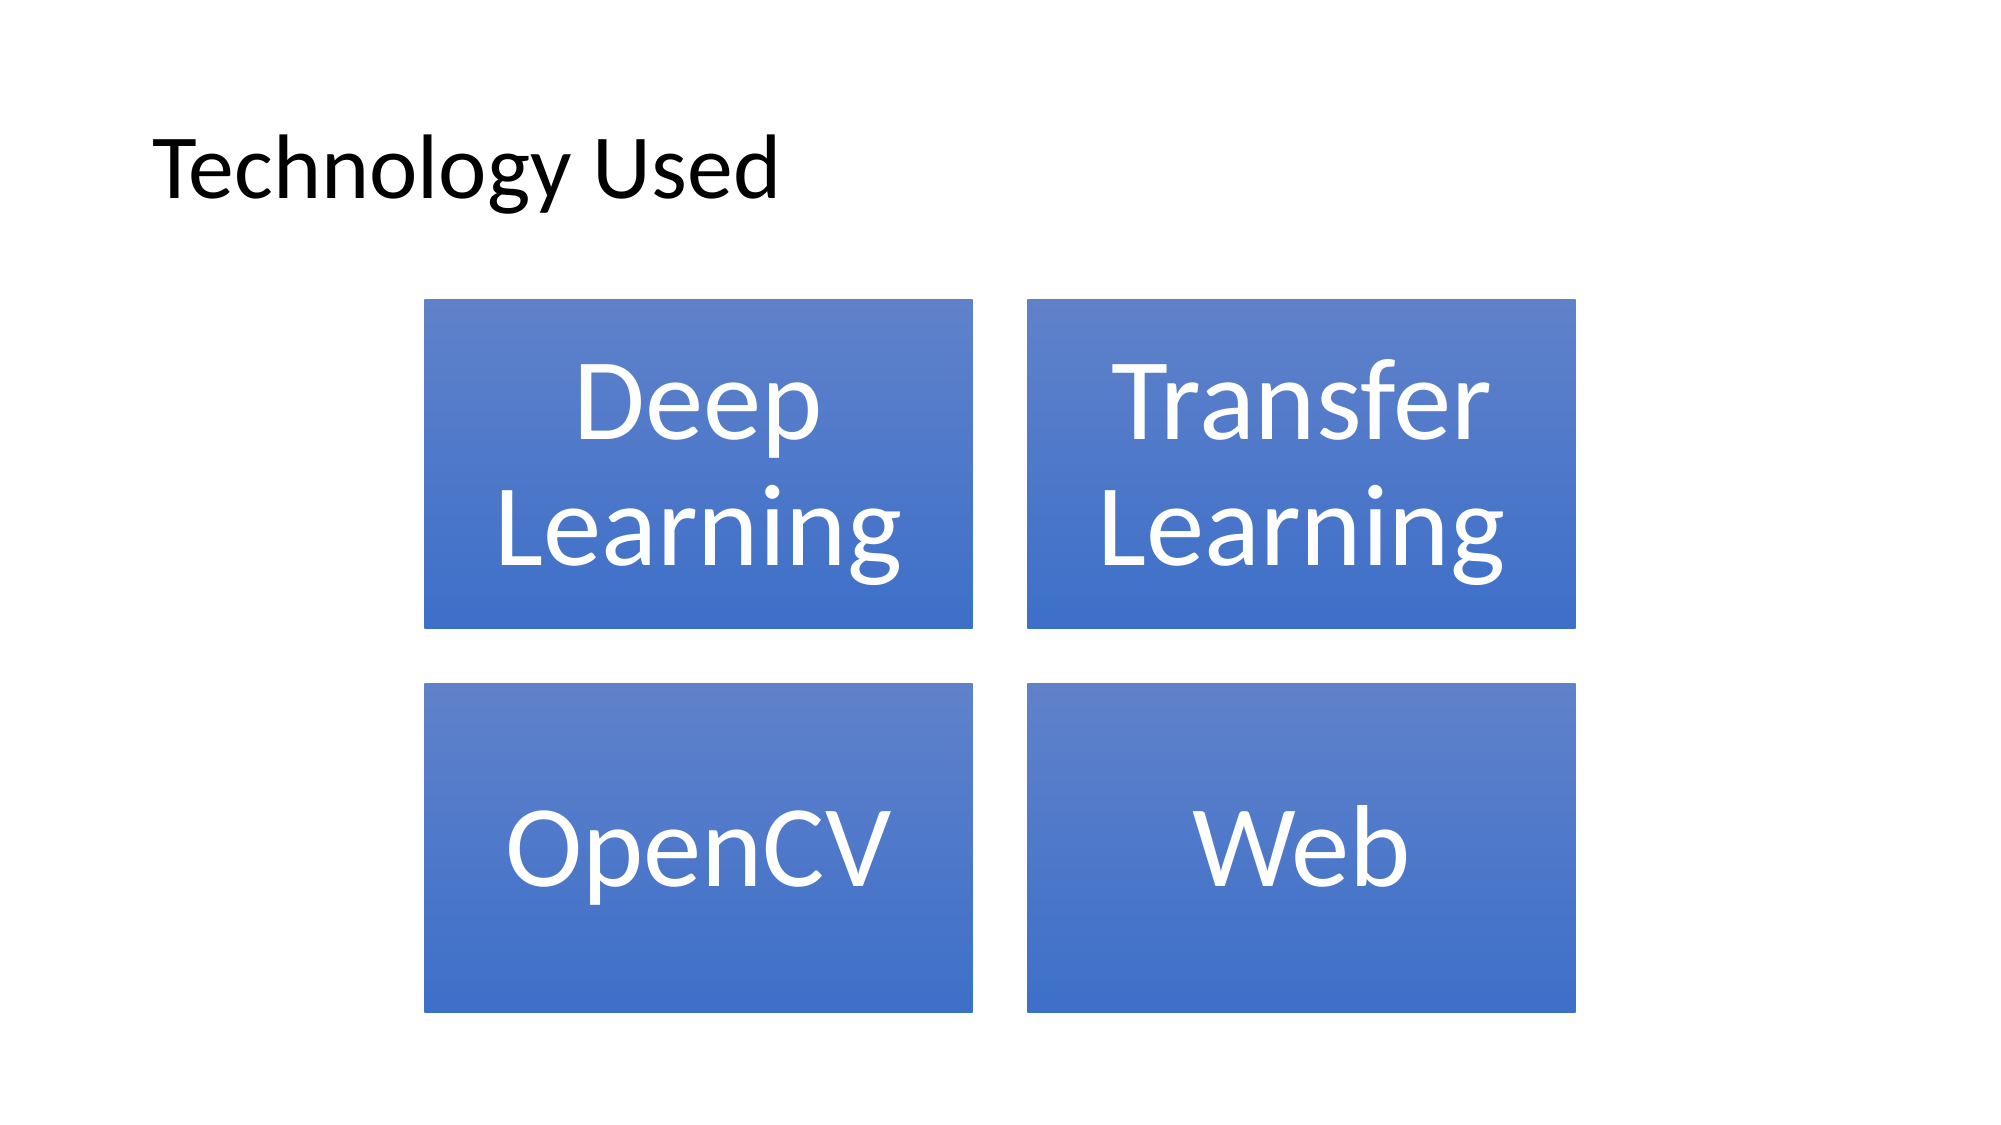

# Technology Used
Deep Learning
Transfer Learning
OpenCV
Web